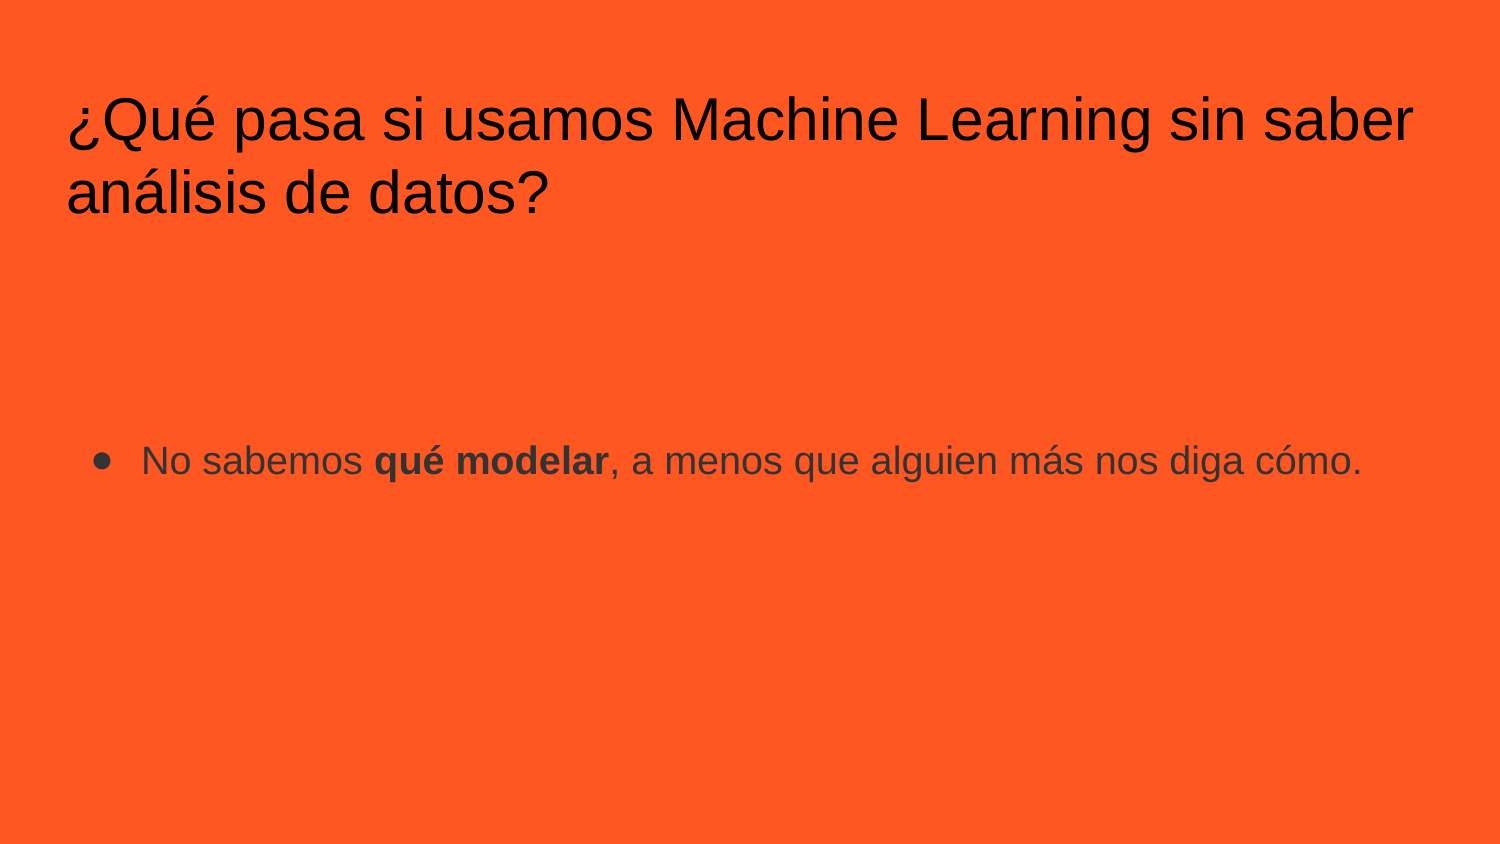

# ¿Qué pasa si usamos Machine Learning sin saber análisis de datos?
No sabemos qué modelar, a menos que alguien más nos diga cómo.